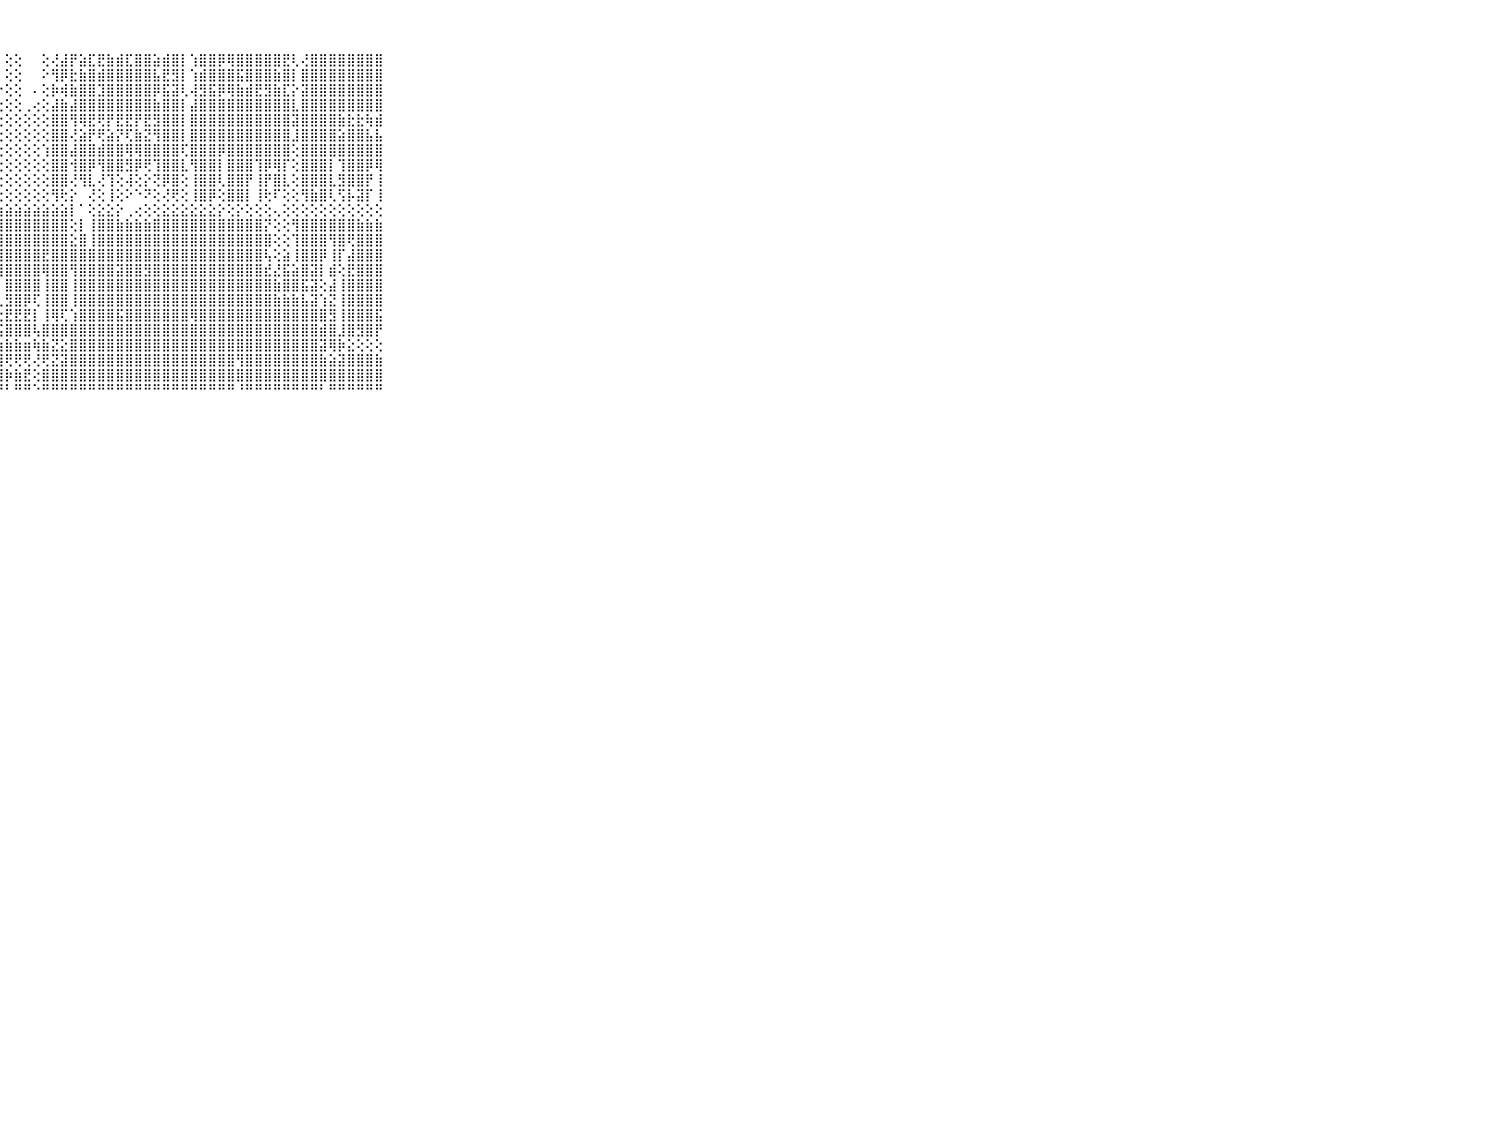

⠀⠀⠀⠀⠀⠀⠀⠀⠀⠀⠀⠀⠀⠀⠀⠀⠀⠀⠀⠀⠀⠀⠀⠀⠀⠀⠀⠀⢕⢕⠀⠀⢕⢜⣼⡟⣵⣏⣟⣷⣾⣏⣿⣿⣵⣾⣿⡇⢱⣿⣿⡿⢿⣿⣿⣿⣿⣿⣟⢇⢜⣿⣿⣿⣿⣿⣿⣿⣿⠀⠀⠀⠀⠀⠀⠀⠀⠀⠀⠀⠀
⠀⠀⠀⠀⠀⠀⠀⠀⠀⠀⠀⠀⠀⠀⠀⠀⠀⠀⠀⠀⠀⠀⠀⠀⠀⠀⠀⠀⢕⢕⠀⠀⠕⢻⡿⣗⣷⣿⣾⣿⣿⣿⣿⣿⣧⣟⣻⡇⢱⣾⣿⣿⣿⣯⣿⣿⣿⣷⣿⡇⣿⣿⣿⣿⣿⣿⣿⣿⣿⠀⠀⠀⠀⠀⠀⠀⠀⠀⠀⠀⠀
⠀⠀⠀⠀⠀⠀⠀⠀⠀⠀⠀⠀⠀⠀⠀⠀⠀⠀⠀⠀⠀⠀⠀⠀⠀⠀⠀⠔⢕⢕⠀⠄⢕⡷⢾⣷⣿⣿⣹⣿⣿⣿⣿⣿⡿⣯⣽⢇⢼⣻⣯⡿⢿⣷⣾⣟⣻⣷⣏⡕⣽⣿⣿⣿⣿⣿⣿⣿⣿⠀⠀⠀⠀⠀⠀⠀⠀⠀⠀⠀⠀
⠀⠀⠀⠀⠀⠀⠀⠀⠀⠀⠀⠀⠀⠀⠀⠀⠀⠀⠀⠀⠀⠀⠀⠀⠀⠀⠀⢔⢕⢕⢀⢔⢕⣼⣷⣼⣿⣿⣿⣿⣿⣿⣿⣿⣷⣿⣿⡇⣼⣿⣿⣿⣿⣿⣿⣿⣿⣿⣿⣇⣿⣿⣿⣿⣿⣿⣿⣿⣿⠀⠀⠀⠀⠀⠀⠀⠀⠀⠀⠀⠀
⠀⠀⠀⠀⠀⠀⠀⠀⠀⠀⠀⠀⠀⠀⠀⠀⠀⠀⠀⠀⠀⠀⠀⠀⠀⠀⢕⢕⢕⢕⢕⢕⢕⣿⣿⢻⢿⣟⢟⡟⣟⣟⡟⣟⣻⣿⣿⡇⣿⣿⣿⣿⣿⣿⣿⣿⣿⣿⣿⣽⣿⣿⣿⣿⣷⣗⣗⢷⣾⠀⠀⠀⠀⠀⠀⠀⠀⠀⠀⠀⠀
⠀⠀⠀⠀⠀⠀⠀⠀⠀⠀⠀⠀⠀⠀⠀⠀⠀⠀⠀⠀⠀⠀⠀⠀⠀⠀⢕⢕⢕⢕⢕⢕⢕⣿⣿⢜⣵⡟⢟⣵⡝⢏⣷⣝⢻⣿⣿⡇⣿⣿⣿⣿⣿⣿⣿⣿⣿⣿⣿⣸⣿⣿⣿⣿⣵⣿⣿⣧⣧⠀⠀⠀⠀⠀⠀⠀⠀⠀⠀⠀⠀
⠀⠀⠀⠀⠀⠀⠀⠀⠀⠀⠀⠀⠀⠀⠀⠀⠀⠀⠀⠀⠀⠀⠀⠀⢀⢀⢕⢕⢕⢕⢕⢕⢱⣿⣿⣼⣿⣿⣾⣿⣿⢿⢿⣿⣿⣿⣿⢏⣿⣿⣿⡿⣿⣿⣿⣿⣿⣿⣿⢕⣿⣿⣿⣿⣿⣿⣿⣿⣿⠀⠀⠀⠀⠀⠀⠀⠀⠀⠀⠀⠀
⠀⠀⠀⠀⠀⠀⠀⠀⠀⠀⠀⠀⠀⠀⠀⠀⠀⠀⠀⠀⠀⠀⠀⠀⢕⢕⢕⢕⢕⢕⢕⢕⢕⣿⣿⢺⣿⡿⢻⣿⣿⣻⡿⢟⢹⣿⣿⣇⢻⣿⣿⡇⣿⣿⣿⢹⡿⢿⡏⢕⣿⣿⣿⡇⢹⣿⣿⡿⢿⠀⠀⠀⠀⠀⠀⠀⠀⠀⠀⠀⠀
⠀⠀⠀⠀⠀⠀⠀⠀⠀⠀⠀⠀⠀⠀⠀⠀⠀⠀⠀⠀⠀⢀⢐⢄⢕⡕⢕⢕⢕⢕⢕⢕⢕⣿⣿⢜⢻⣇⢜⢹⢕⢼⢕⡕⢝⡿⣿⢕⢸⣿⣿⢇⣿⣿⡟⢸⡟⣿⣇⢕⣿⣿⣿⣇⣻⣿⣿⡟⢸⠀⠀⠀⠀⠀⠀⠀⠀⠀⠀⠀⠀
⠀⠀⠀⠀⠀⠀⠀⠀⠀⠀⠀⠀⠀⠀⠀⠀⠀⠀⠀⠀⠀⠁⠑⠕⢜⢇⢕⢕⢕⢕⢕⢕⢕⢻⢗⡕⠀⢜⢕⢸⢕⠕⠑⠝⢕⢜⢟⢕⢸⣿⡿⢕⣿⣿⡇⢸⢗⠏⢕⢕⢻⣷⣿⢇⢫⡧⣽⡏⢸⠀⠀⠀⠀⠀⠀⠀⠀⠀⠀⠀⠀
⠀⠀⠀⠀⠀⠀⠀⠀⠀⠀⠀⢕⢺⣿⣧⣷⣶⣶⣶⣶⣶⣴⣶⣦⣵⣵⣵⣵⣵⣵⣵⣵⣵⣵⣵⡇⠁⢕⣕⣕⡕⢀⢔⢕⢕⣕⣕⣕⣕⣕⣕⡕⢕⡕⢕⢕⢕⢄⢕⢕⢕⢕⢕⢕⢕⢕⢕⢕⢕⠀⠀⠀⠀⠀⠀⠀⠀⠀⠀⠀⠀
⠀⠀⠀⠀⠀⠀⠀⠀⠀⠀⠀⠕⢸⣿⣿⣿⣿⣿⣿⣿⣿⣿⣿⣿⣿⣿⣿⣿⣿⣿⣿⣿⣿⣿⣿⢕⡇⢸⣿⣿⣷⣷⣷⣷⣿⣿⣿⣿⣿⣿⣿⣿⣿⣿⣿⣿⡝⢕⢕⢻⣿⣿⣿⣿⣿⣿⣷⣷⣷⠀⠀⠀⠀⠀⠀⠀⠀⠀⠀⠀⠀
⠀⠀⠀⠀⠀⠀⠀⠀⠀⠀⠀⢕⢷⣾⣷⣿⣿⣿⣿⣿⣿⣿⣿⣿⢻⣿⣿⣿⣿⣿⣿⣿⣿⣿⣿⣕⣿⢸⣿⣿⣿⣿⣿⣿⣿⣿⣿⣿⣿⣿⣿⣿⣿⣿⣿⣿⣿⢕⢕⢹⣿⣿⣿⢻⣿⢟⣿⣿⣿⠀⠀⠀⠀⠀⠀⠀⠀⠀⠀⠀⠀
⠀⠀⠀⠀⠀⠀⠀⠀⠀⠀⠀⣿⣇⣔⣰⣵⣵⣽⣿⣿⣿⣿⣿⣿⣷⣿⣿⣿⣿⣿⣿⣿⣟⣿⣿⣿⣿⣿⣿⣿⣿⣿⣿⣿⣿⣿⣿⣿⣿⣿⣿⣿⣿⣿⣿⣿⢧⢕⣵⢸⣿⣿⡿⢸⡏⣼⣿⣿⣿⠀⠀⠀⠀⠀⠀⠀⠀⠀⠀⠀⠀
⠀⠀⠀⠀⠀⠀⠀⠀⠀⠀⠀⣕⣾⣿⣿⣿⣿⣿⣿⣿⣿⣿⣿⣿⣿⣿⣿⣿⣿⣿⣿⣿⢿⣿⣿⢻⣿⣿⣿⣿⣽⣿⣿⣻⣿⣿⣿⣿⣿⣿⣿⣿⣿⣿⣿⣿⣞⣜⣯⣵⣿⣽⡇⣾⢕⣟⣿⣿⣿⠀⠀⠀⠀⠀⠀⠀⠀⠀⠀⠀⠀
⠀⠀⠀⠀⠀⠀⠀⠀⠀⠀⠀⢟⢻⣿⢿⣿⢿⣿⣿⣿⣿⣿⡟⣿⣿⣿⣿⡇⣿⣿⣿⣿⢸⣿⣿⢸⣿⣿⣿⣿⣿⣿⣿⣿⣿⣿⣿⣿⣿⣿⣿⣿⣿⣿⣿⣿⣿⣷⣿⣿⣯⣽⢕⣼⢸⣿⣿⣿⣿⠀⠀⠀⠀⠀⠀⠀⠀⠀⠀⠀⠀
⠀⠀⠀⠀⠀⠀⠀⠀⠀⠀⠀⣵⣾⣿⣿⣿⣿⣿⣿⣷⣷⣿⡧⢹⣿⣿⣿⢇⣻⣿⡿⢏⢸⣿⣿⢸⣿⣿⣿⣿⣿⣿⣿⣿⣿⣿⣿⣿⣿⣿⣿⣿⣿⣿⣿⣿⣿⣷⣷⣷⣧⣽⢱⣝⢸⣿⣿⣿⣿⠀⠀⠀⠀⠀⠀⠀⠀⠀⠀⠀⠀
⠀⠀⠀⠀⠀⠀⠀⠀⠀⠀⠀⣻⣿⣿⣿⣿⣿⣿⣿⣿⣿⣿⣿⢱⣿⣿⢿⢕⣟⣟⣟⡇⢸⢿⢏⢱⣿⣿⣿⣿⣯⣿⣿⣿⣿⣿⣿⣿⢿⣿⣿⣿⣿⣿⣿⣿⣿⣿⣿⣿⣿⣿⣿⣻⢸⣿⣿⣿⣯⠀⠀⠀⠀⠀⠀⠀⠀⠀⠀⠀⠀
⠀⠀⠀⠀⠀⠀⠀⠀⠀⠀⠀⣿⣿⣿⣿⣿⣿⣿⣿⣿⣿⣿⣿⡕⢿⢿⣿⢯⣿⣿⣿⢧⣿⣿⣿⣿⣿⣿⣿⣿⣿⣿⣿⣿⣿⣿⣿⣿⣿⣿⣿⣿⣿⣿⣿⣿⣿⣿⣿⣿⣿⣿⣾⣿⣸⣿⣻⣿⡟⠀⠀⠀⠀⠀⠀⠀⠀⠀⠀⠀⠀
⠀⠀⠀⠀⠀⠀⠀⠀⠀⠀⠀⣿⣿⣿⣿⣿⣿⣿⣿⣿⣿⣿⣿⡇⣿⣿⣷⣷⣷⣷⣶⢷⣷⣝⣕⣿⣿⣿⣿⣿⣿⣿⣿⣿⣿⣿⣿⣿⣿⣿⣿⣿⣿⣿⣿⣿⣿⣿⣿⣿⣿⣿⣽⢿⡷⣕⢕⢕⢕⠀⠀⠀⠀⠀⠀⠀⠀⠀⠀⠀⠀
⠀⠀⠀⠀⠀⠀⠀⠀⠀⠀⠀⣿⣿⣿⣿⣿⣿⣿⣿⣿⣿⣿⣿⢇⢜⡟⢻⢻⢟⢟⢟⢜⢟⣝⣽⣿⣿⣿⣿⣿⣿⣿⣿⣿⣿⣿⣿⣿⣿⣿⣿⣿⣿⢻⣿⣿⣿⣿⣿⣿⣿⣿⣷⣵⣽⣿⣿⣿⣷⠀⠀⠀⠀⠀⠀⠀⠀⠀⠀⠀⠀
⠀⠀⠀⠀⠀⠀⠀⠀⠀⠀⠀⣿⣿⣿⣿⣿⣿⣿⣿⣿⣿⣿⣿⢕⣿⡇⣿⣿⡷⣷⣟⢕⣿⣿⣿⣿⣿⣿⣿⣿⣿⣿⣿⣿⣿⣿⣿⣿⣿⣿⣿⣿⣿⣿⣿⣿⣿⣿⣿⣿⣿⣿⣿⣿⣿⣿⣿⣿⣿⠀⠀⠀⠀⠀⠀⠀⠀⠀⠀⠀⠀
⠀⠀⠀⠀⠀⠀⠀⠀⠀⠀⠀⠛⠛⠛⠛⠛⠛⠛⠛⠛⠛⠛⠋⠘⠛⠘⠛⠛⠃⠛⠛⠑⠛⠛⠛⠛⠛⠛⠛⠛⠛⠛⠛⠛⠛⠛⠛⠛⠛⠛⠛⠛⠛⠘⠛⠛⠛⠛⠛⠛⠛⠛⠃⠛⠛⠛⠛⠛⠛⠀⠀⠀⠀⠀⠀⠀⠀⠀⠀⠀⠀